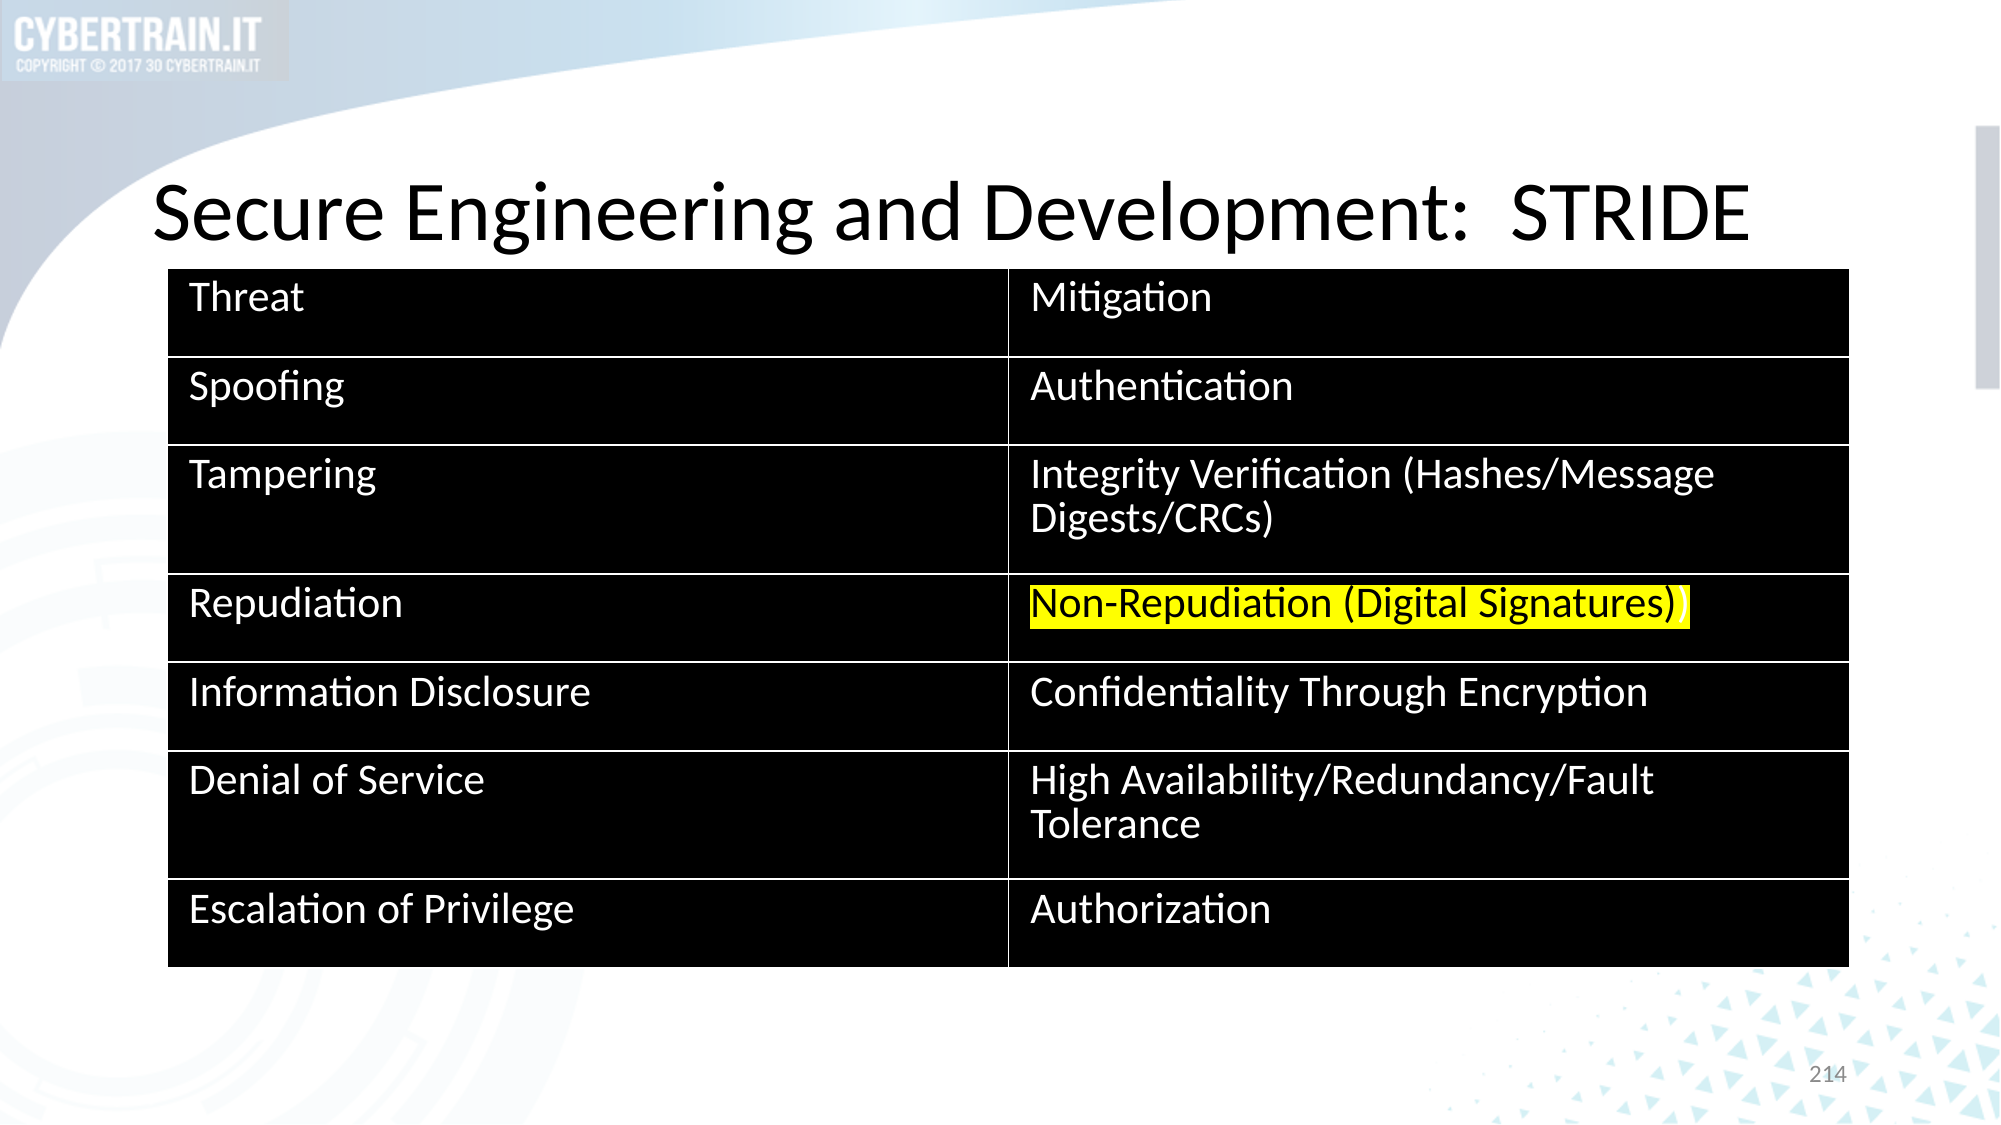

# Secure Engineering and Development:  STRIDE
| Threat | Mitigation |
| --- | --- |
| Spoofing | Authentication |
| Tampering | Integrity Verification (Hashes/Message Digests/CRCs) |
| Repudiation | Non-Repudiation (Digital Signatures)) |
| Information Disclosure | Confidentiality Through Encryption |
| Denial of Service | High Availability/Redundancy/Fault Tolerance |
| Escalation of Privilege | Authorization |

214